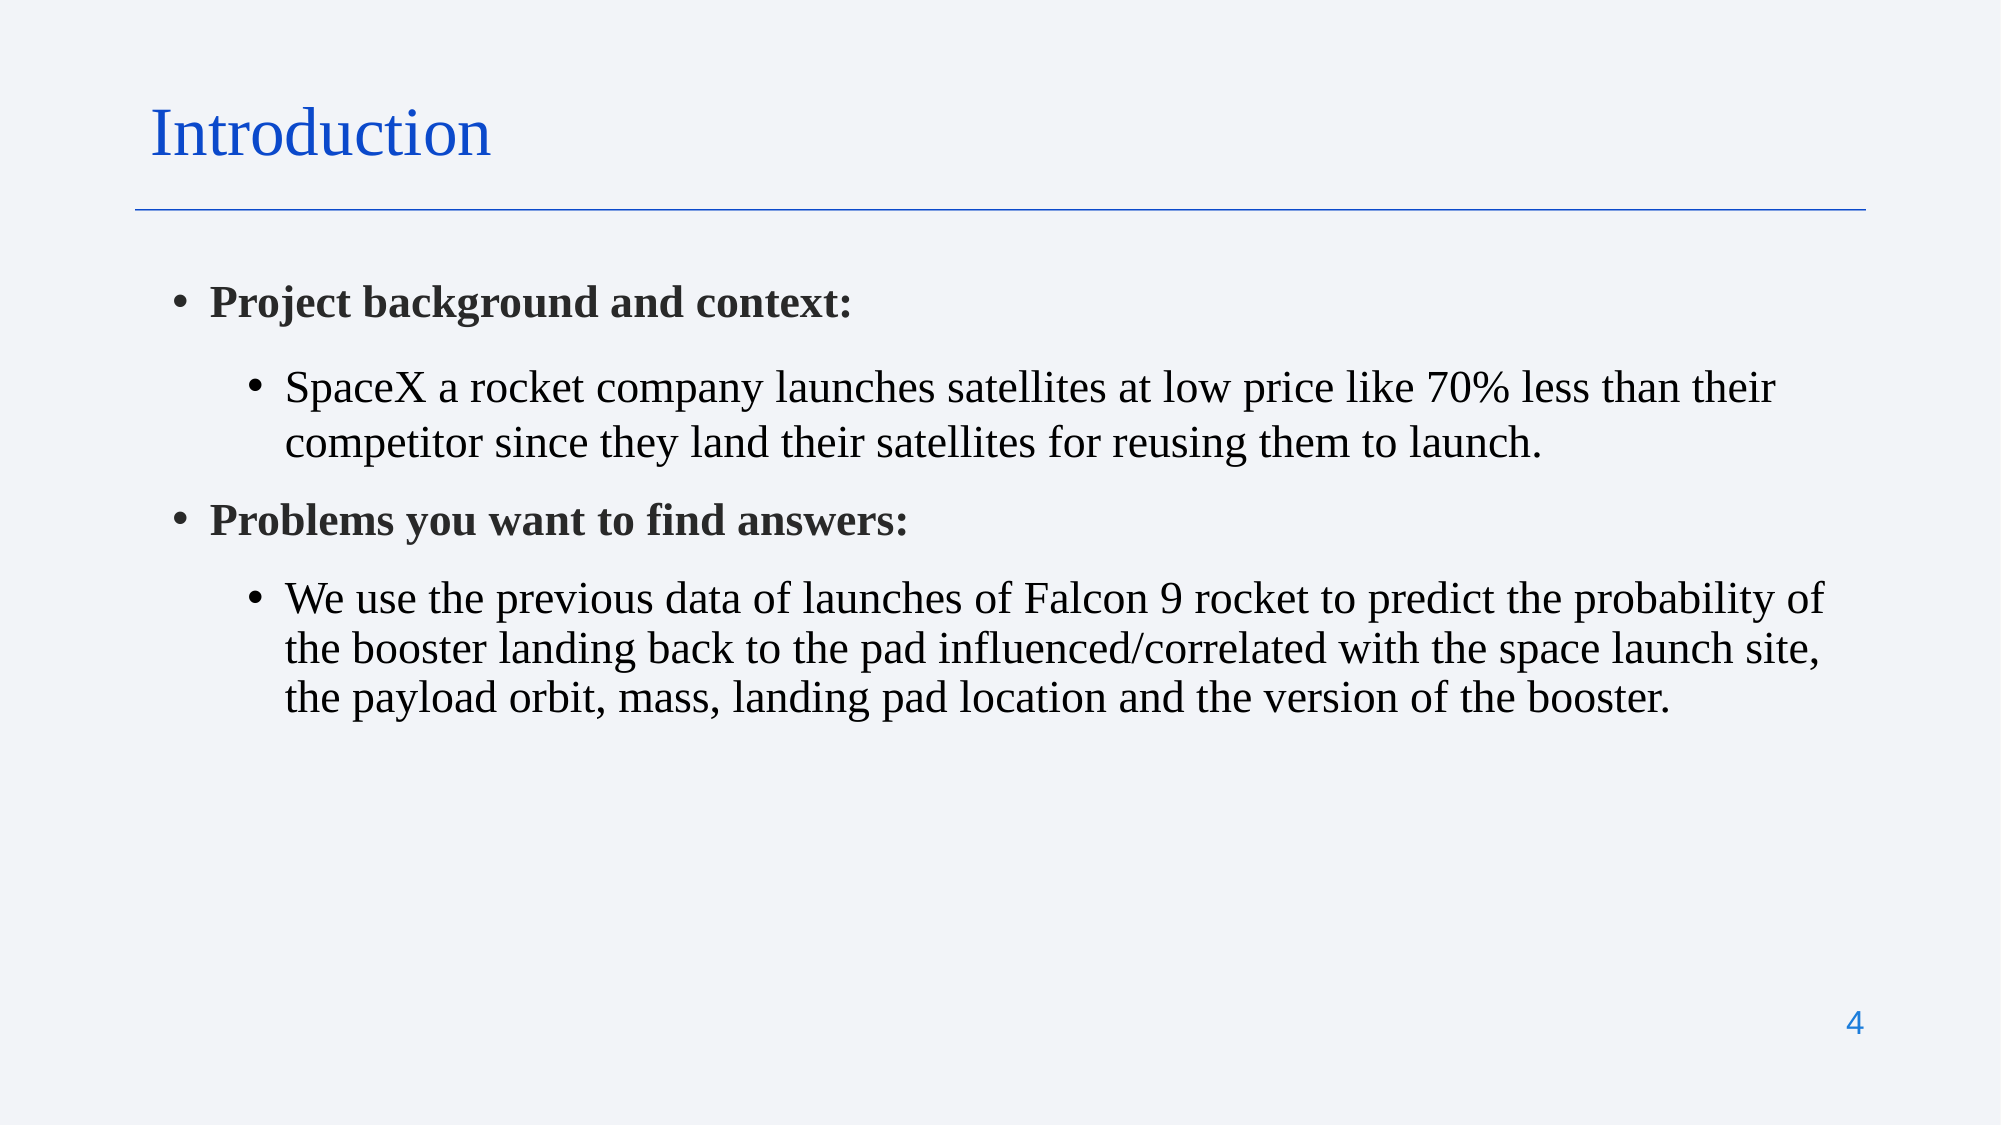

Introduction
Project background and context:
SpaceX a rocket company launches satellites at low price like 70% less than their competitor since they land their satellites for reusing them to launch.
Problems you want to find answers:
We use the previous data of launches of Falcon 9 rocket to predict the probability of the booster landing back to the pad influenced/correlated with the space launch site, the payload orbit, mass, landing pad location and the version of the booster.
4